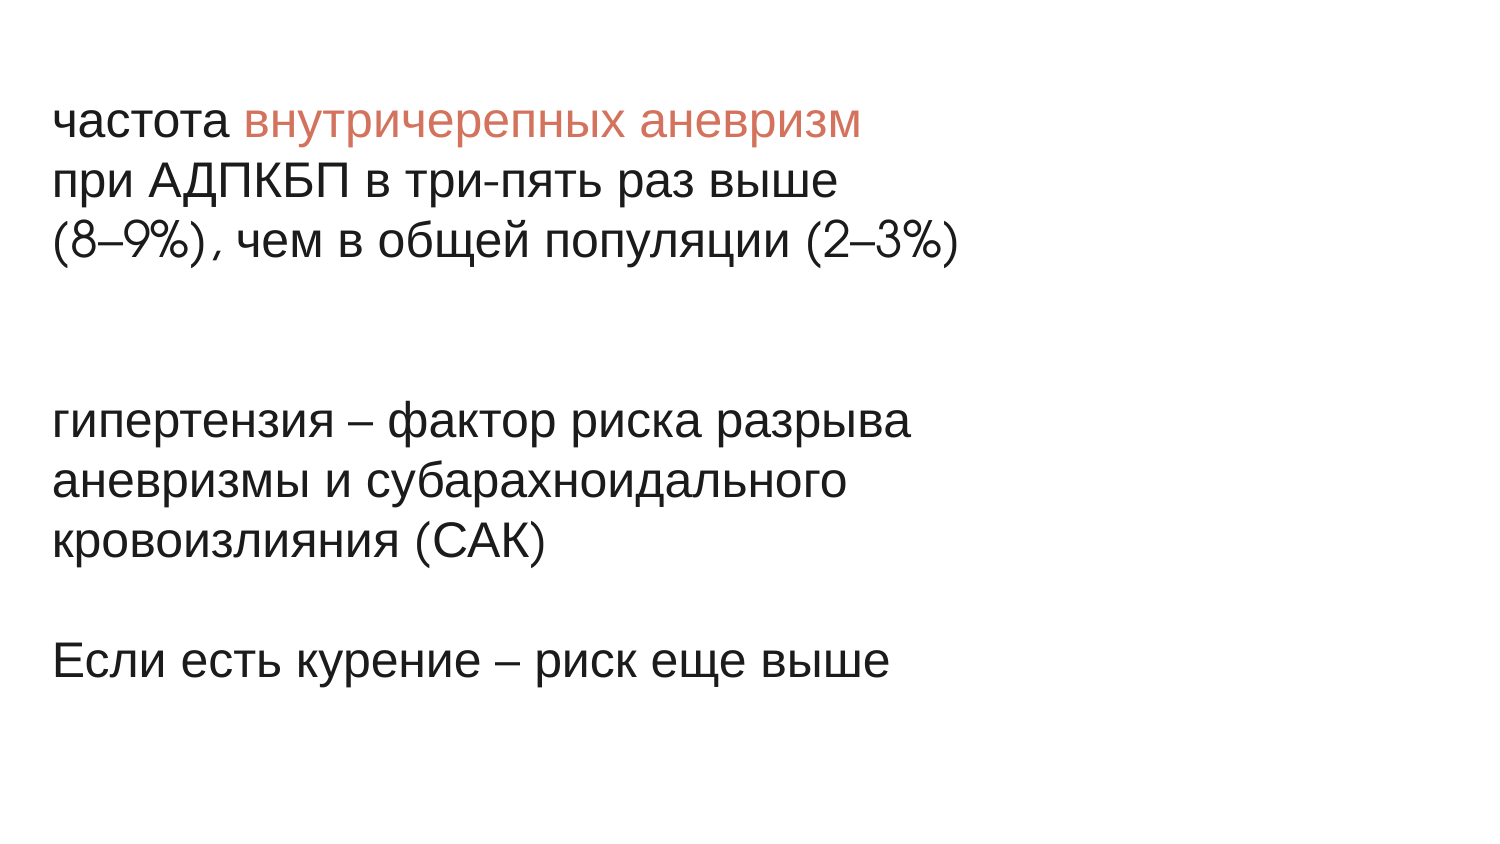

частота внутричерепных аневризм
при АДПКБП в три-пять раз выше
(8–9%), чем в общей популяции (2–3%)

гипертензия – фактор риска разрыва аневризмы и субарахноидального кровоизлияния (САК)

Если есть курение – риск еще выше